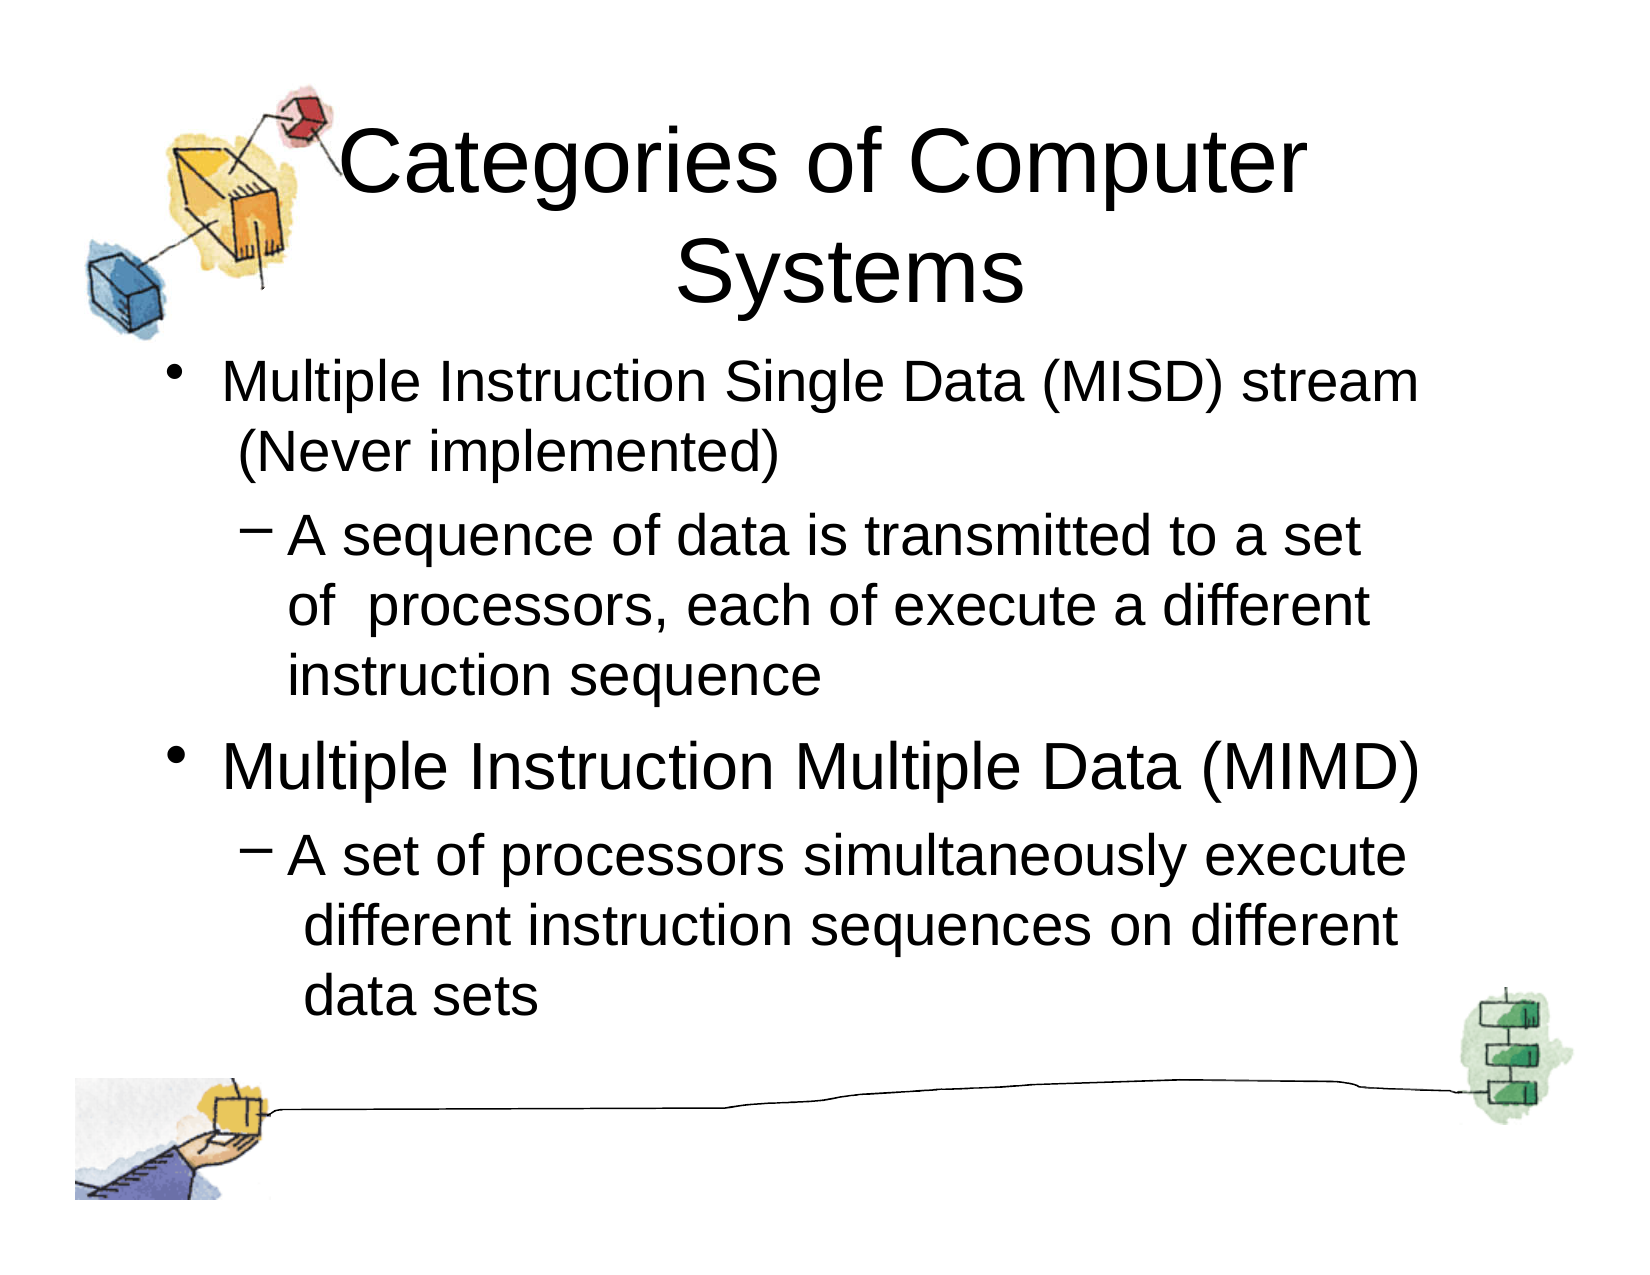

# Categories of Computer  Systems
Multiple Instruction Single Data (MISD) stream  (Never implemented)
A sequence of data is transmitted to a set of  processors, each of execute a different  instruction sequence
Multiple Instruction Multiple Data (MIMD)
A set of processors simultaneously execute  different instruction sequences on different  data sets